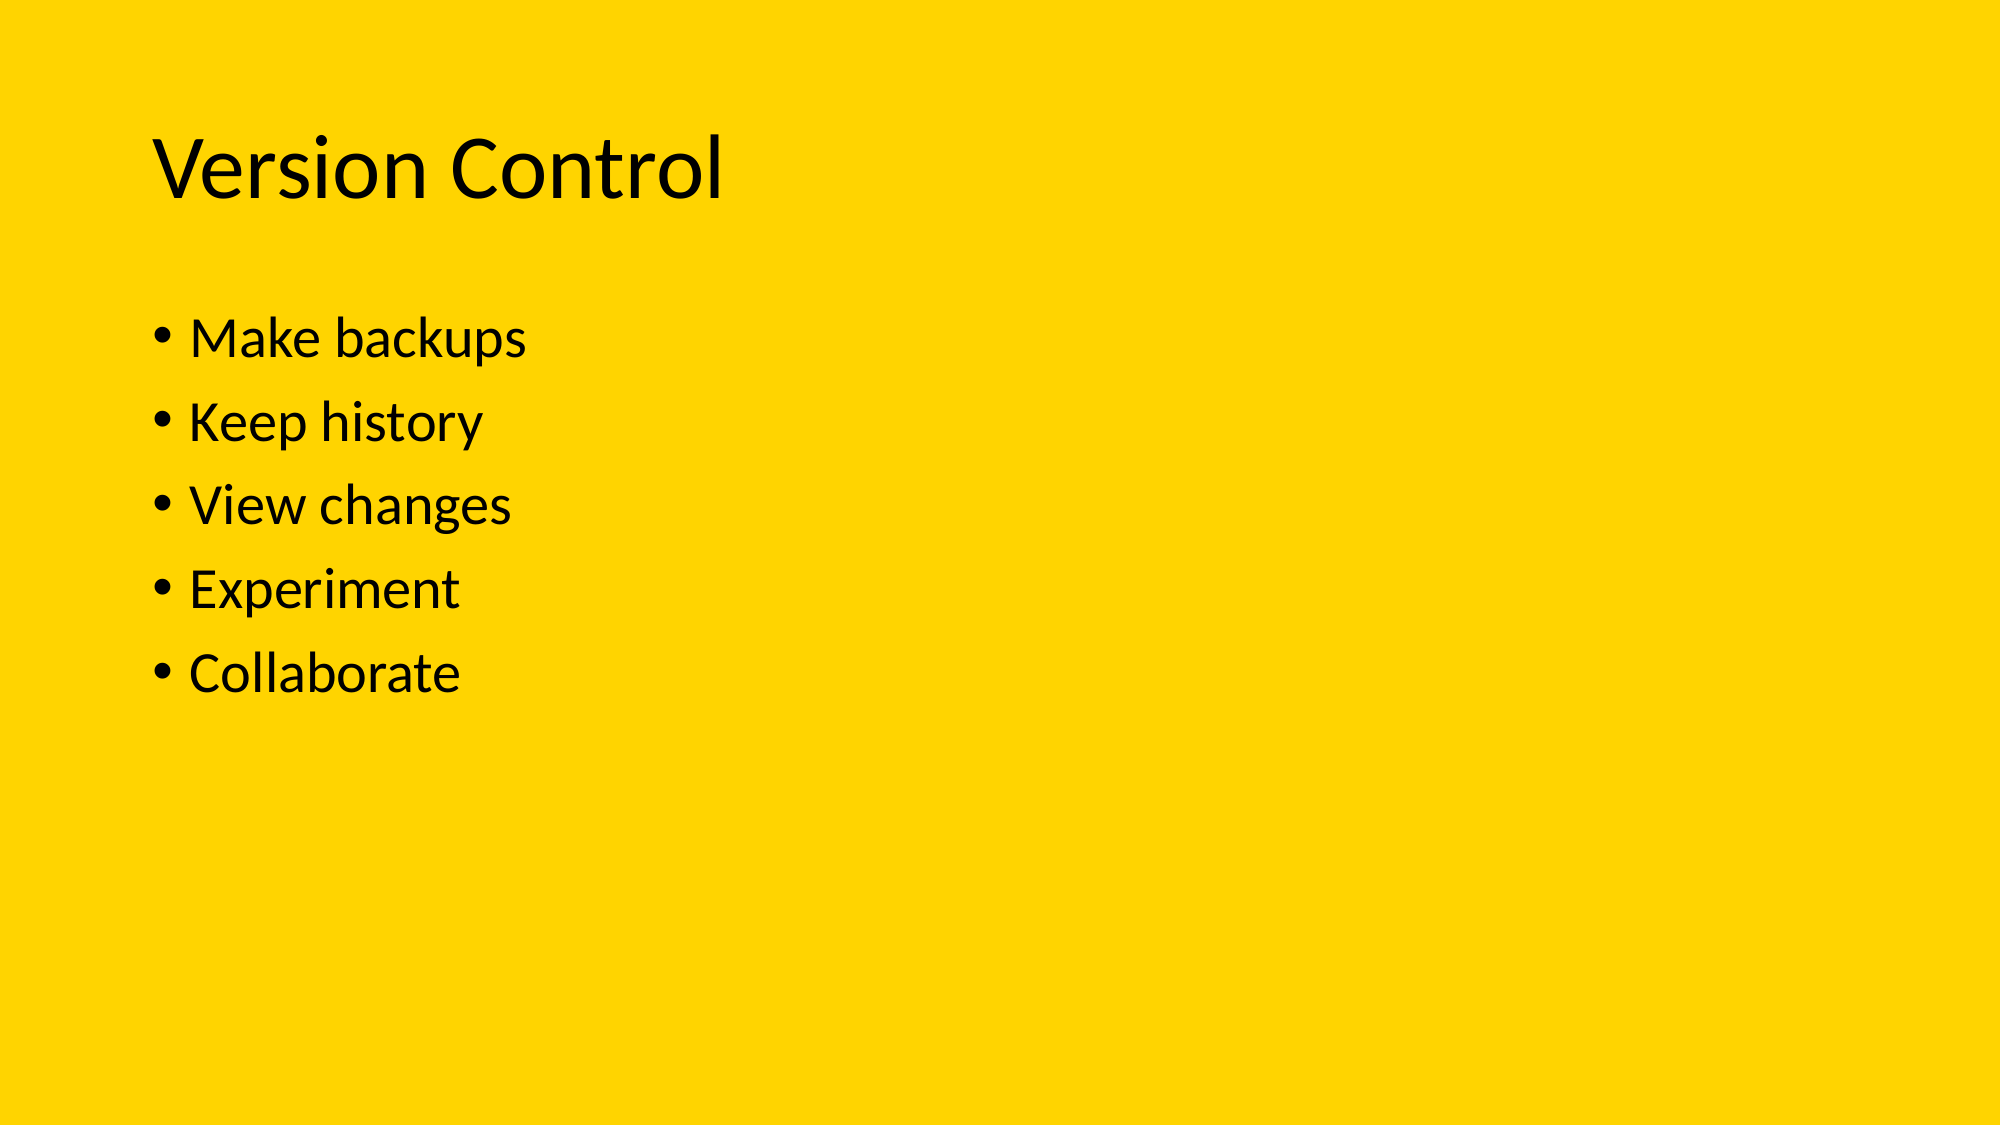

# Version Control
Make backups
Keep history
View changes
Experiment
Collaborate